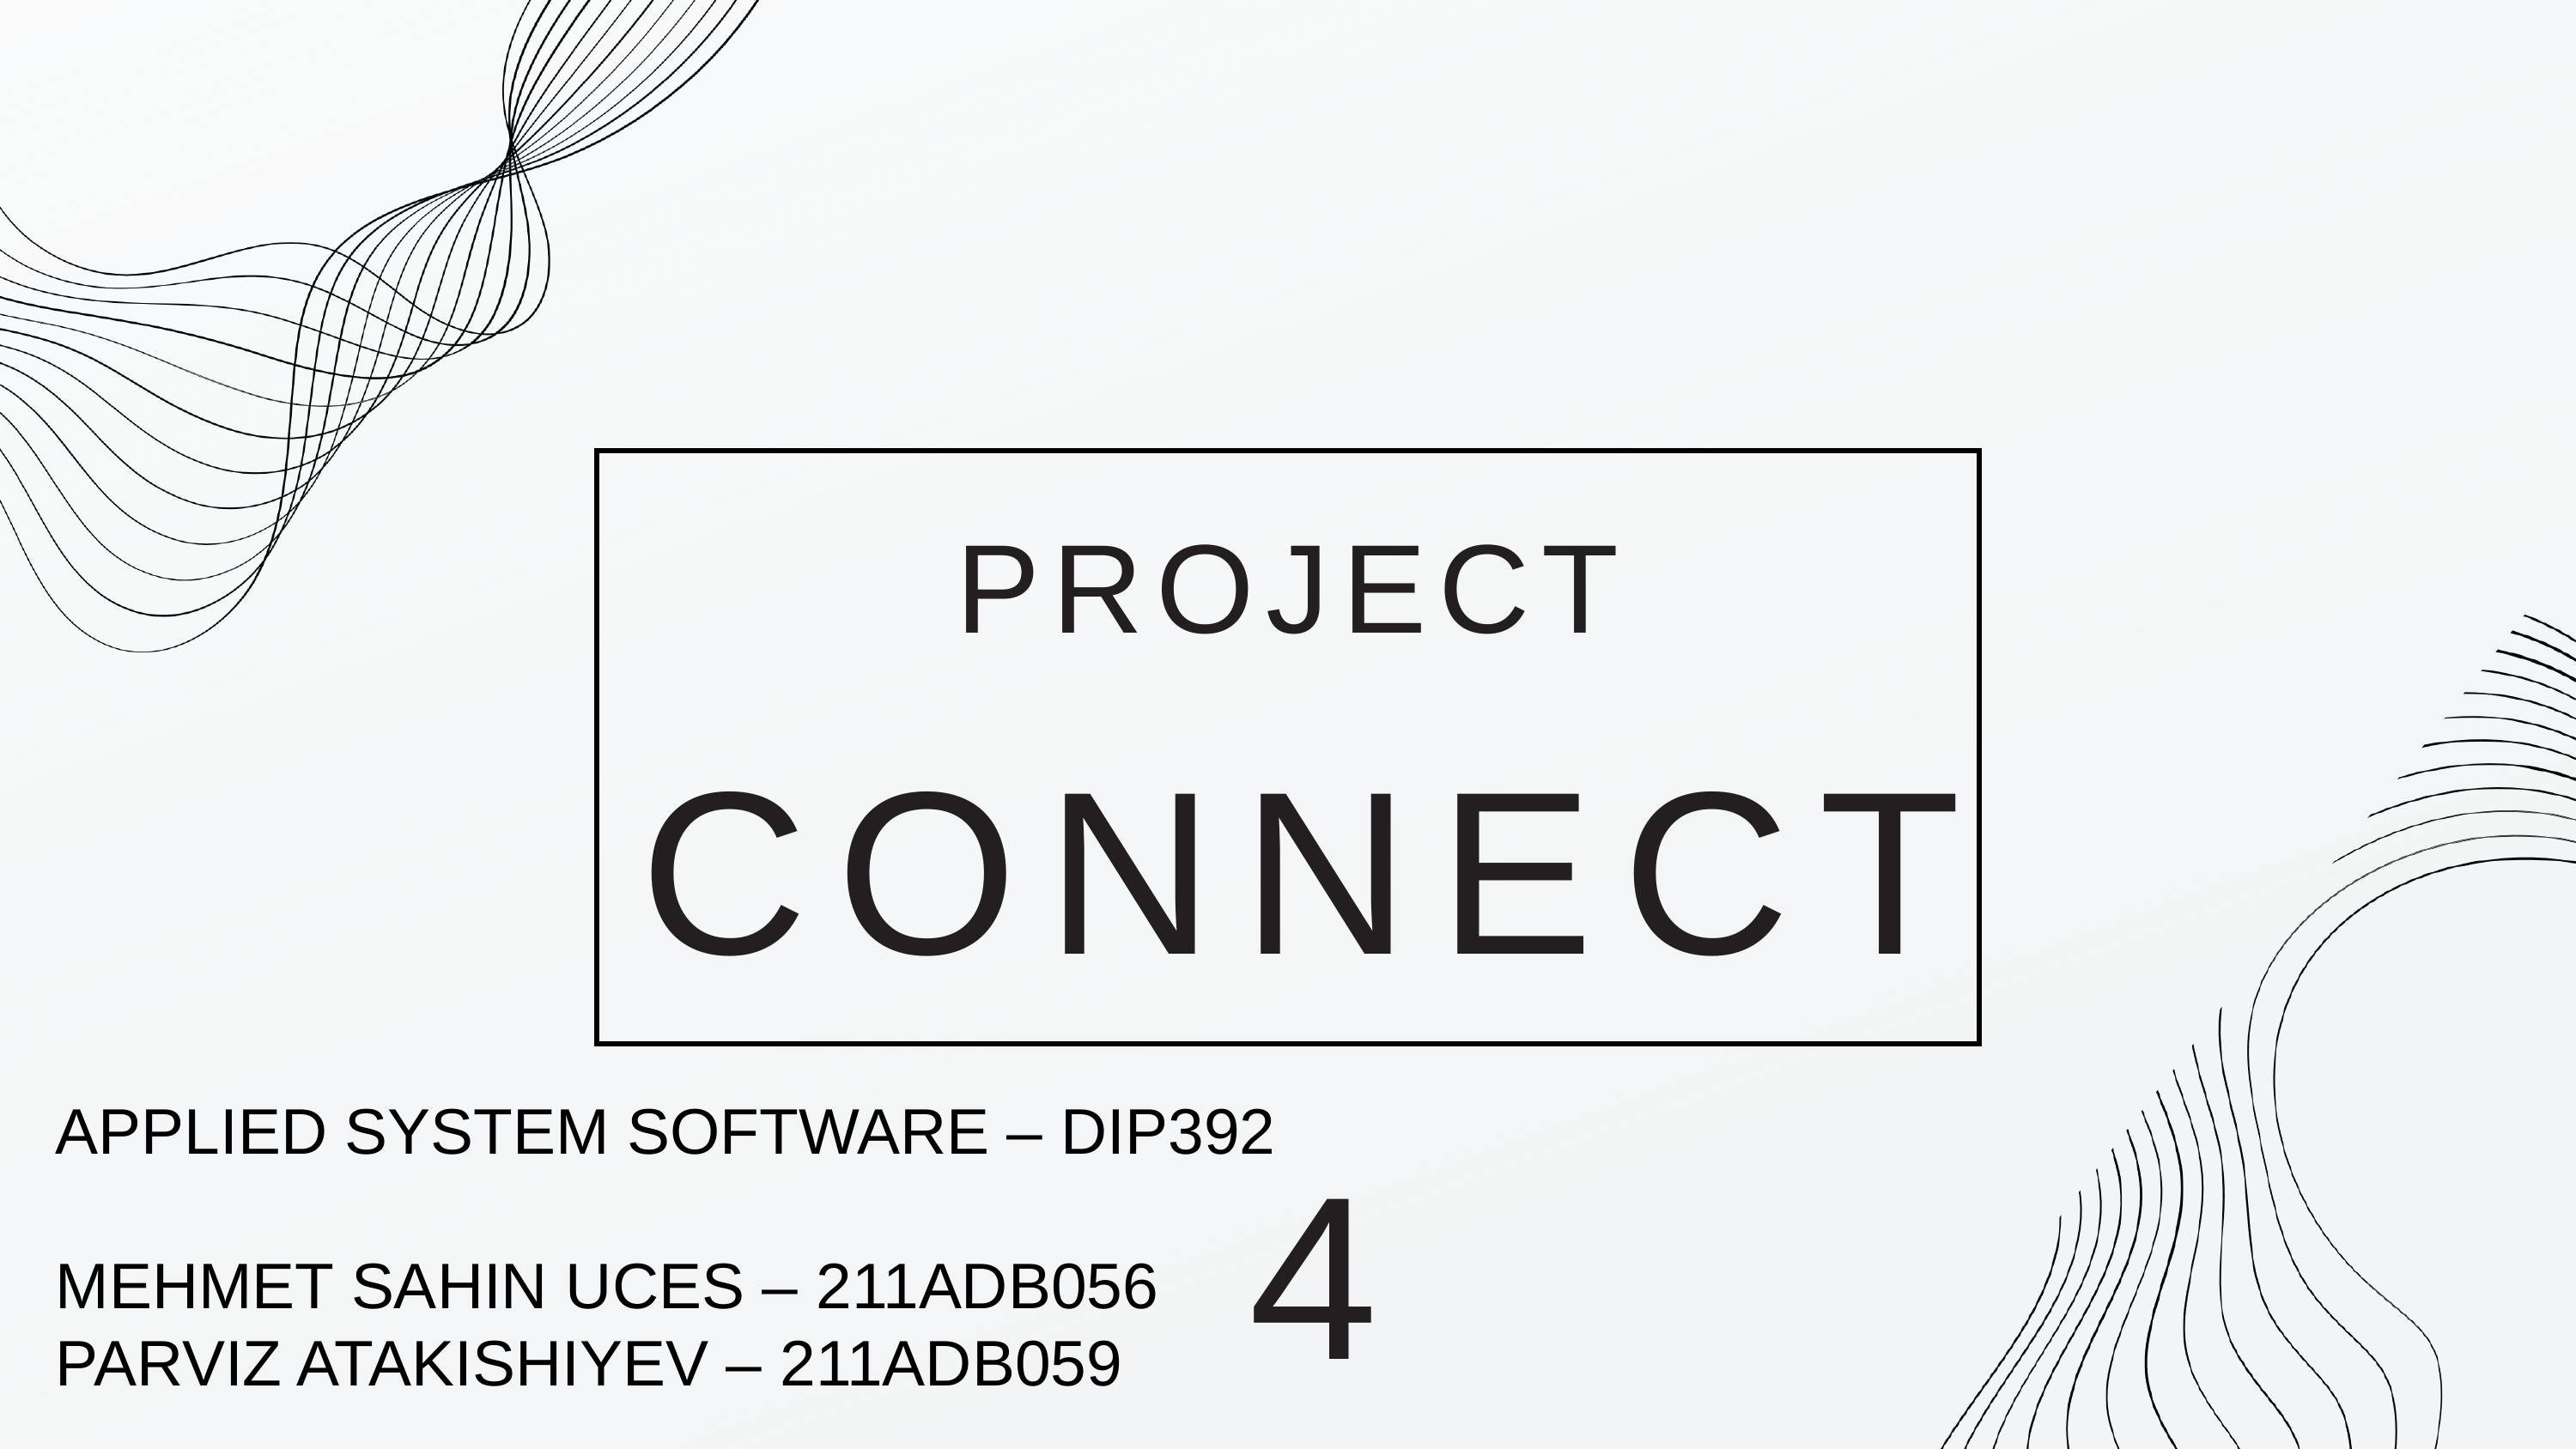

PROJECT
CONNECT 4

APPLIED SYSTEM SOFTWARE – DIP392

MEHMET SAHIN UCES – 211ADB056
PARVIZ ATAKISHIYEV – 211ADB059